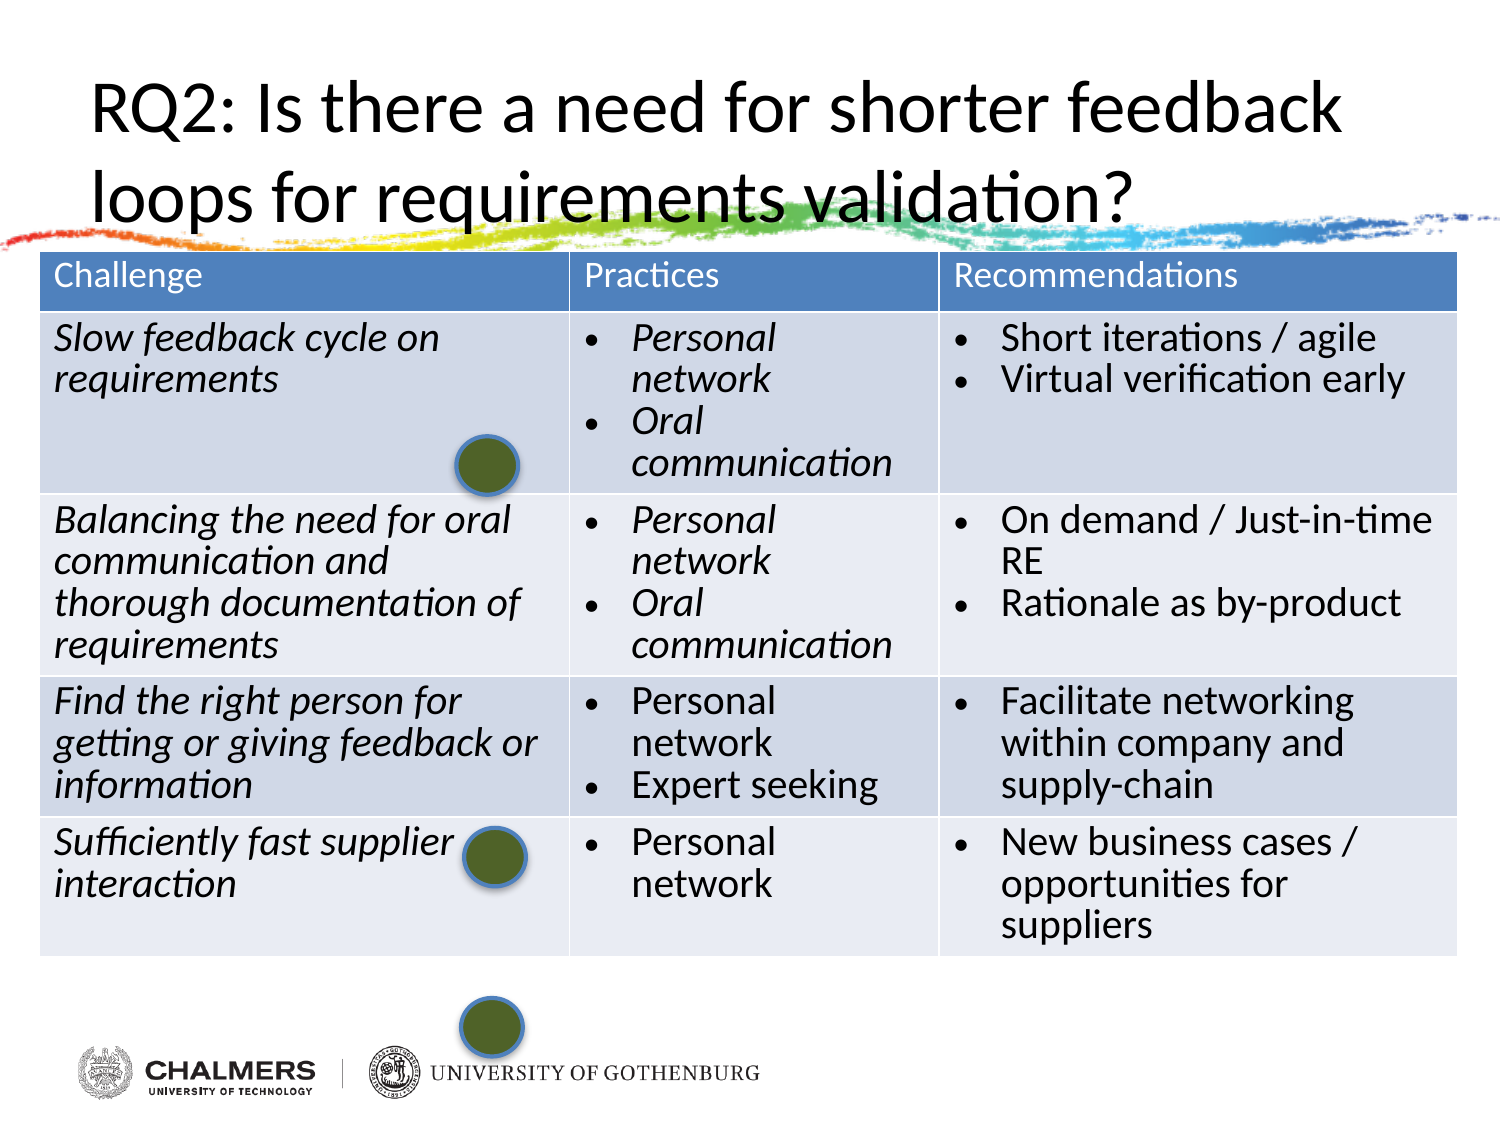

# RQ2: Is there a need for shorter feedback loops for requirements validation?
| Challenge | Practices | Recommendations |
| --- | --- | --- |
| Slow feedback cycle on requirements | Personal network Oral communication | Short iterations / agile Virtual verification early |
| Balancing the need for oral communication and thorough documentation of requirements | Personal network Oral communication | On demand / Just-in-time RE Rationale as by-product |
| Find the right person for getting or giving feedback or information | Personal network Expert seeking | Facilitate networking within company and supply-chain |
| Sufficiently fast supplier interaction | Personal network | New business cases / opportunities for suppliers |